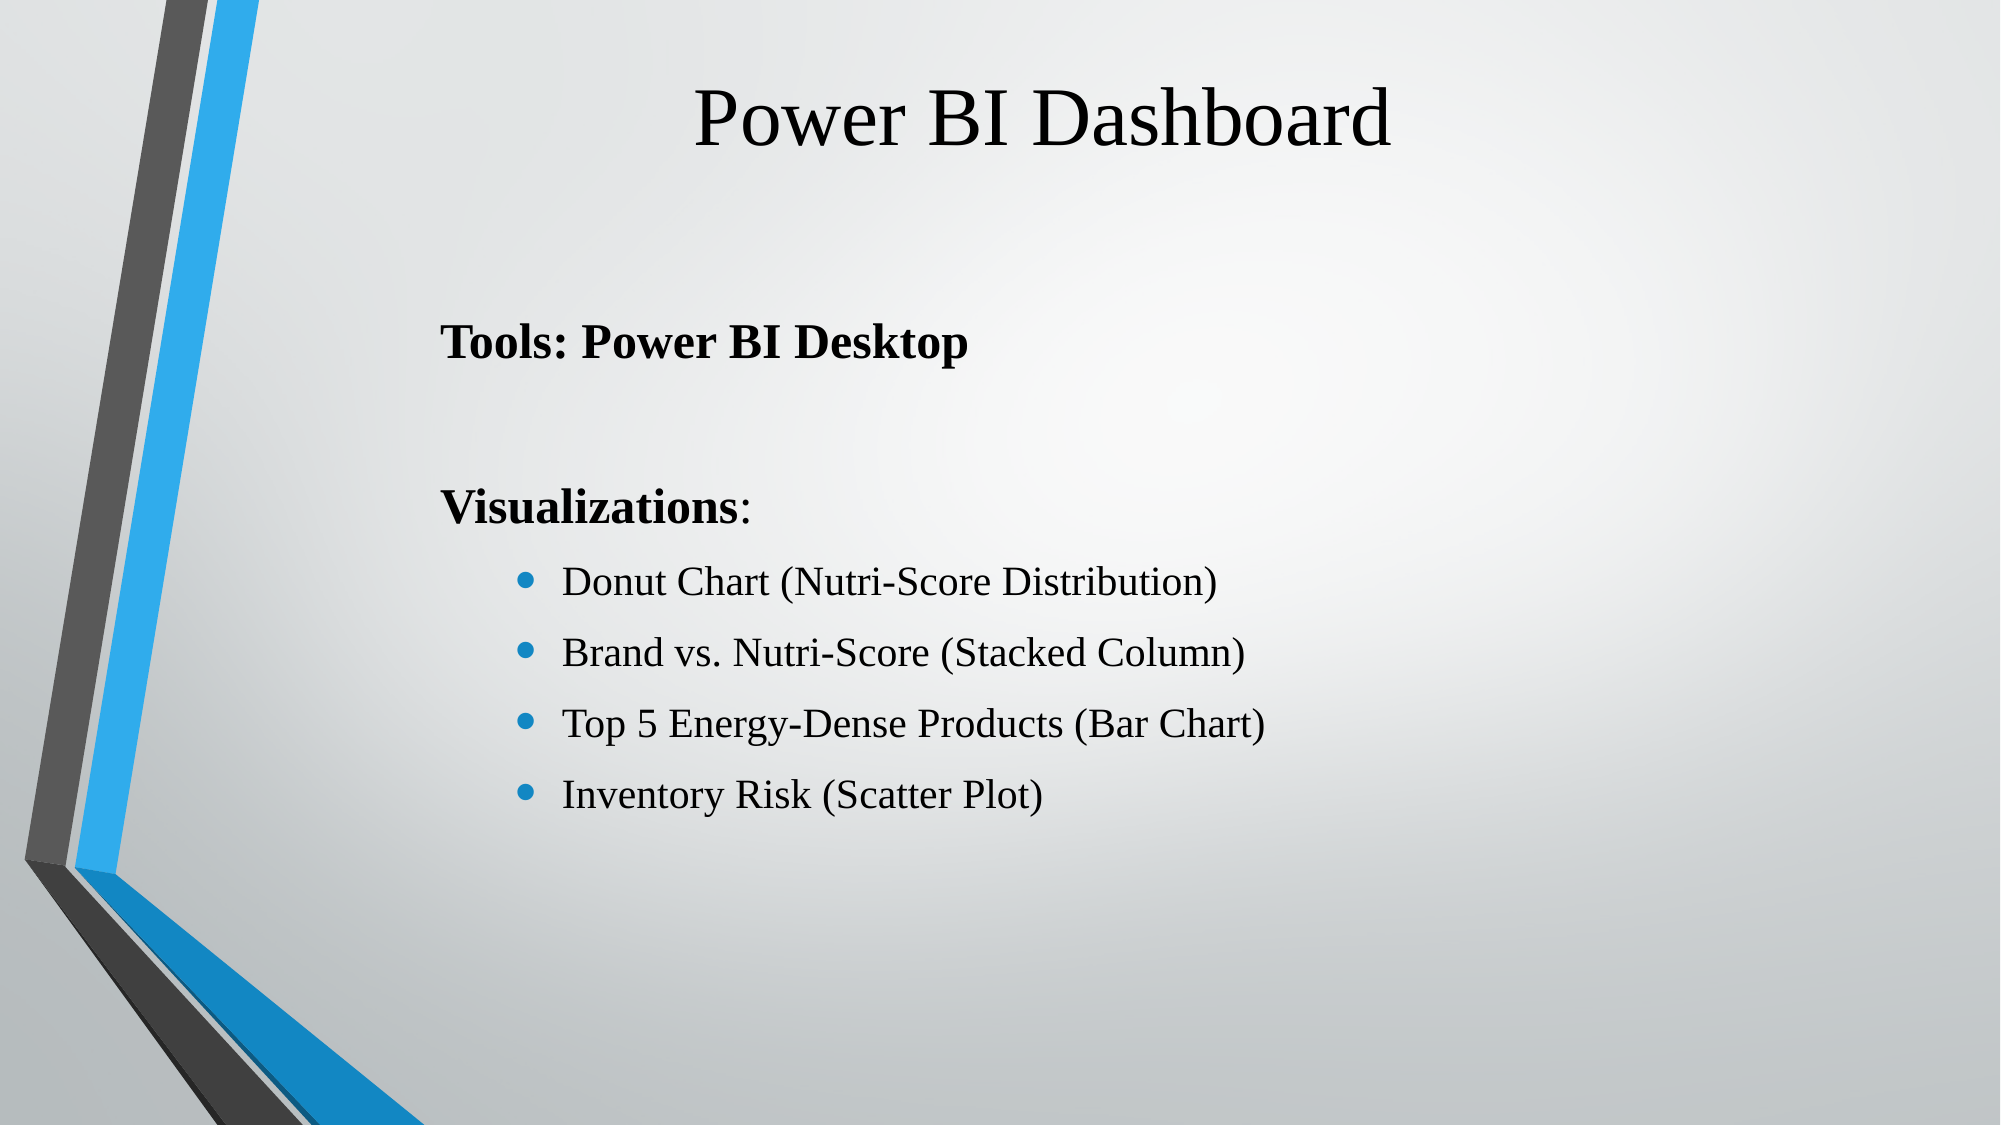

# Power BI Dashboard
Tools: Power BI Desktop

Visualizations:
Donut Chart (Nutri-Score Distribution)
Brand vs. Nutri-Score (Stacked Column)
Top 5 Energy-Dense Products (Bar Chart)
Inventory Risk (Scatter Plot)